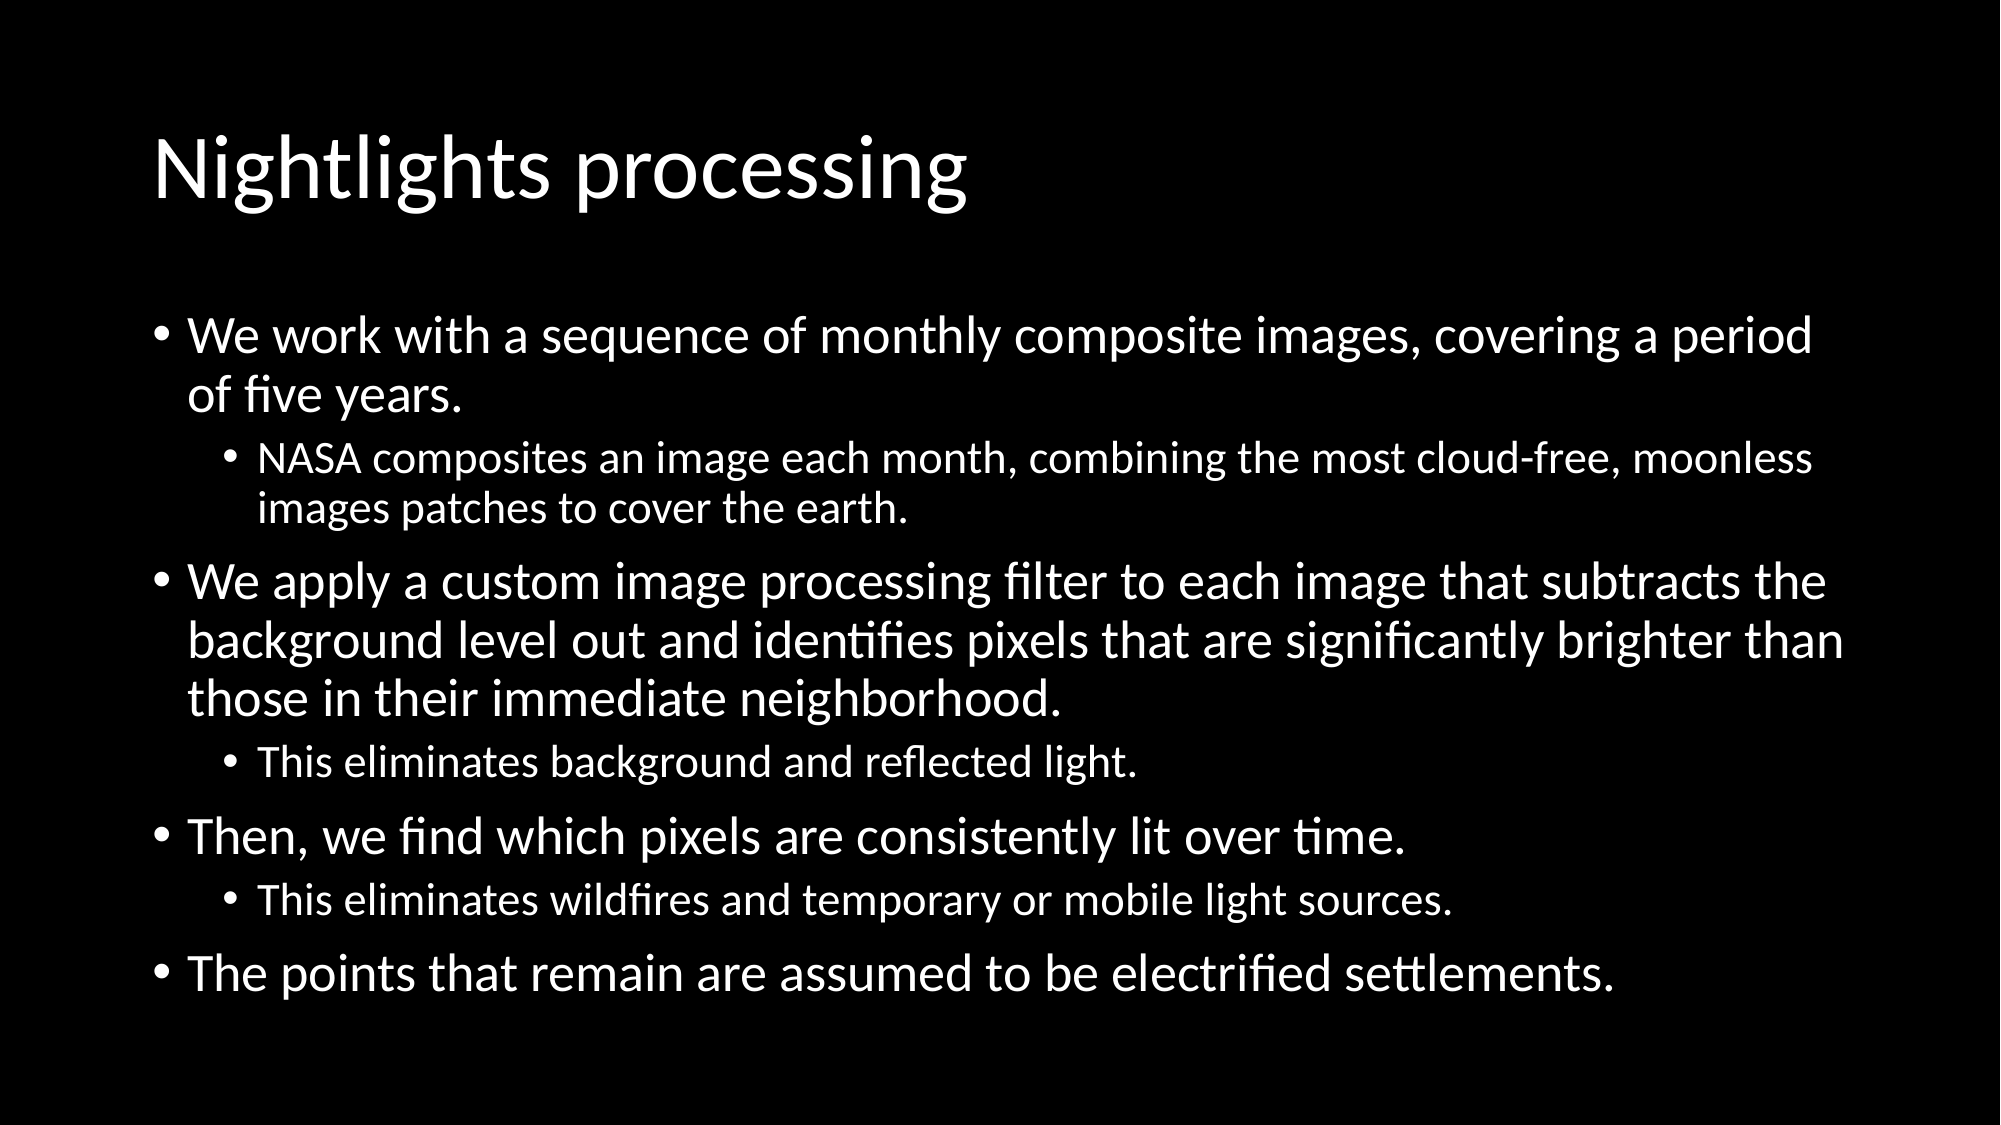

# Nightlights processing
We work with a sequence of monthly composite images, covering a period of five years.
NASA composites an image each month, combining the most cloud-free, moonless images patches to cover the earth.
We apply a custom image processing filter to each image that subtracts the background level out and identifies pixels that are significantly brighter than those in their immediate neighborhood.
This eliminates background and reflected light.
Then, we find which pixels are consistently lit over time.
This eliminates wildfires and temporary or mobile light sources.
The points that remain are assumed to be electrified settlements.